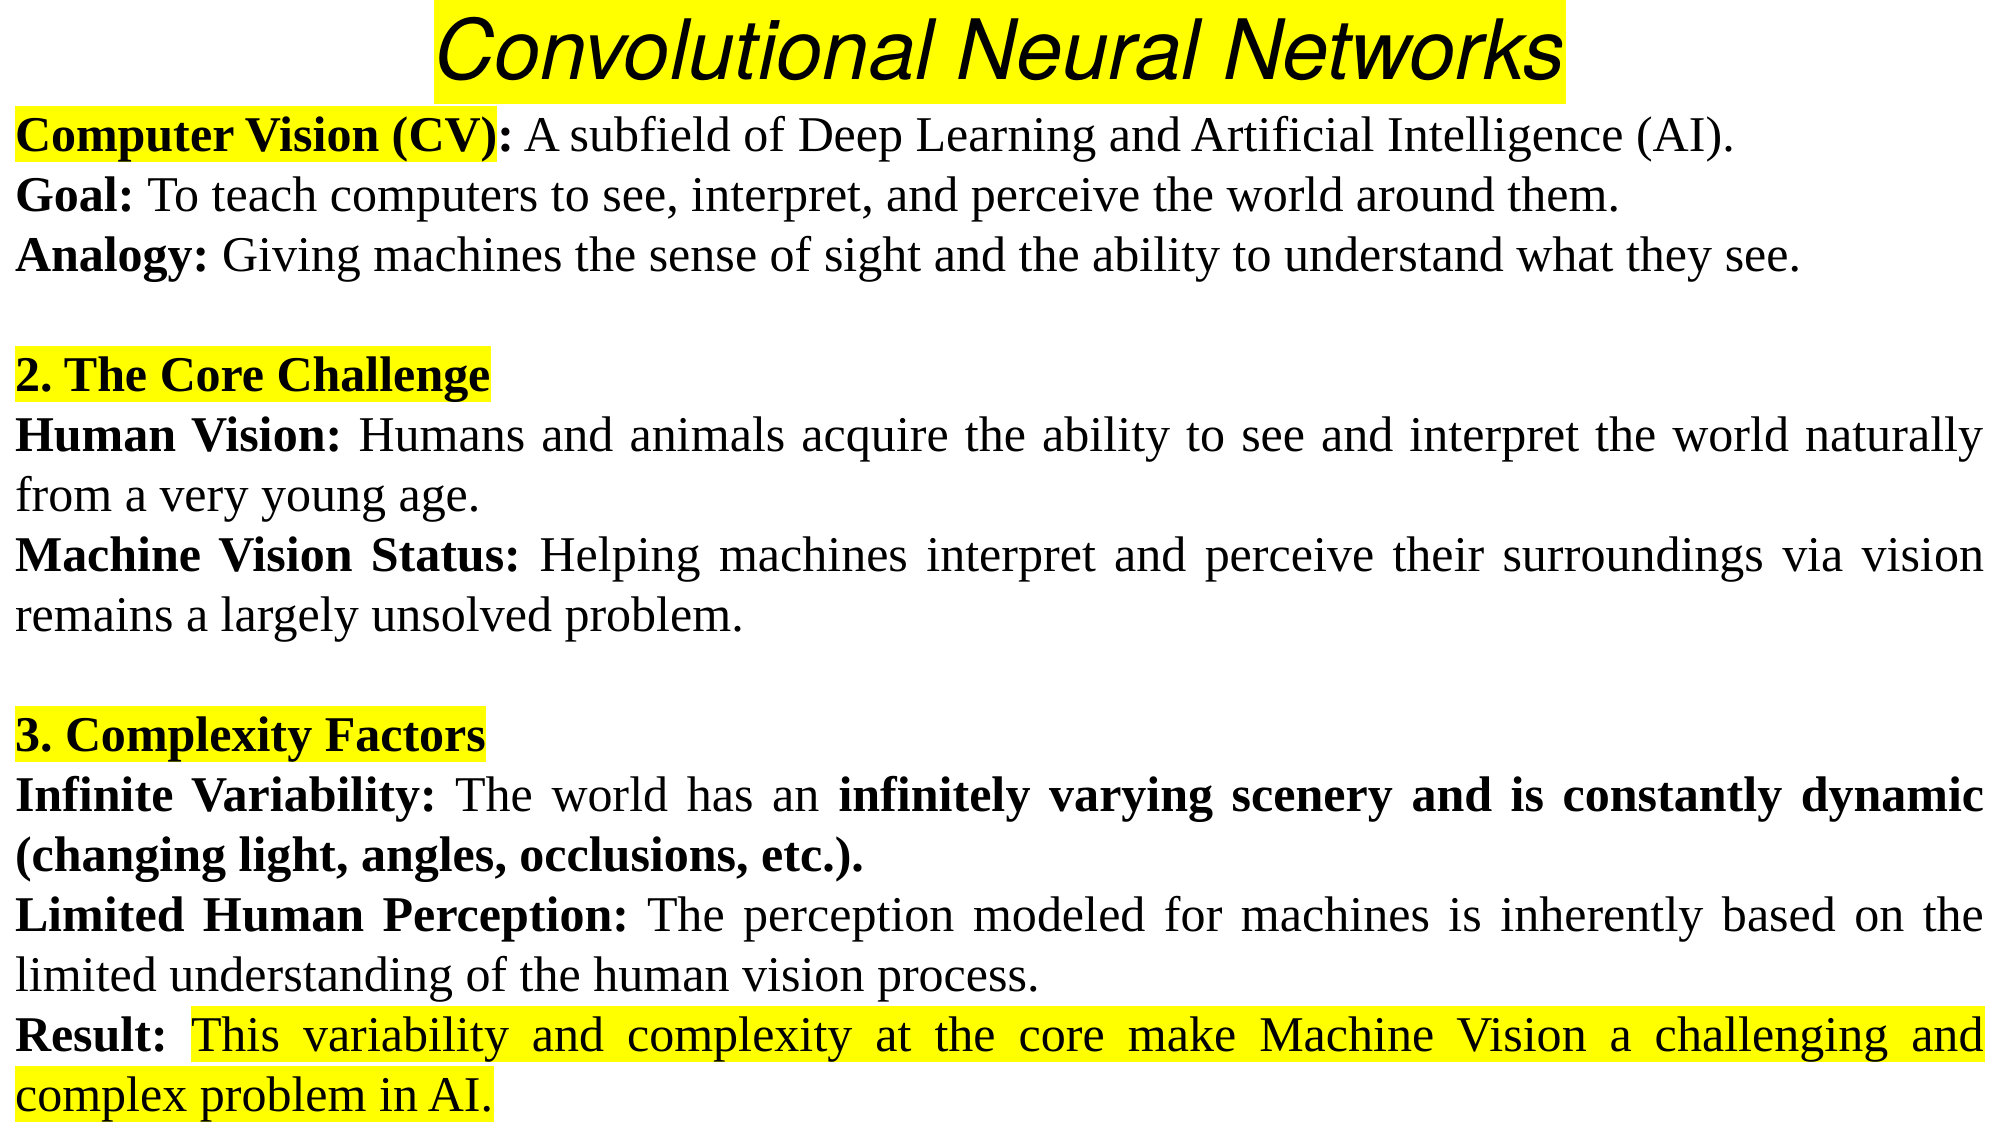

# Convolutional Neural Networks
Computer Vision (CV): A subfield of Deep Learning and Artificial Intelligence (AI).
Goal: To teach computers to see, interpret, and perceive the world around them.
Analogy: Giving machines the sense of sight and the ability to understand what they see.

2. The Core Challenge
Human Vision: Humans and animals acquire the ability to see and interpret the world naturally from a very young age.
Machine Vision Status: Helping machines interpret and perceive their surroundings via vision remains a largely unsolved problem.

3. Complexity Factors
Infinite Variability: The world has an infinitely varying scenery and is constantly dynamic (changing light, angles, occlusions, etc.).
Limited Human Perception: The perception modeled for machines is inherently based on the limited understanding of the human vision process.
Result: This variability and complexity at the core make Machine Vision a challenging and complex problem in AI.